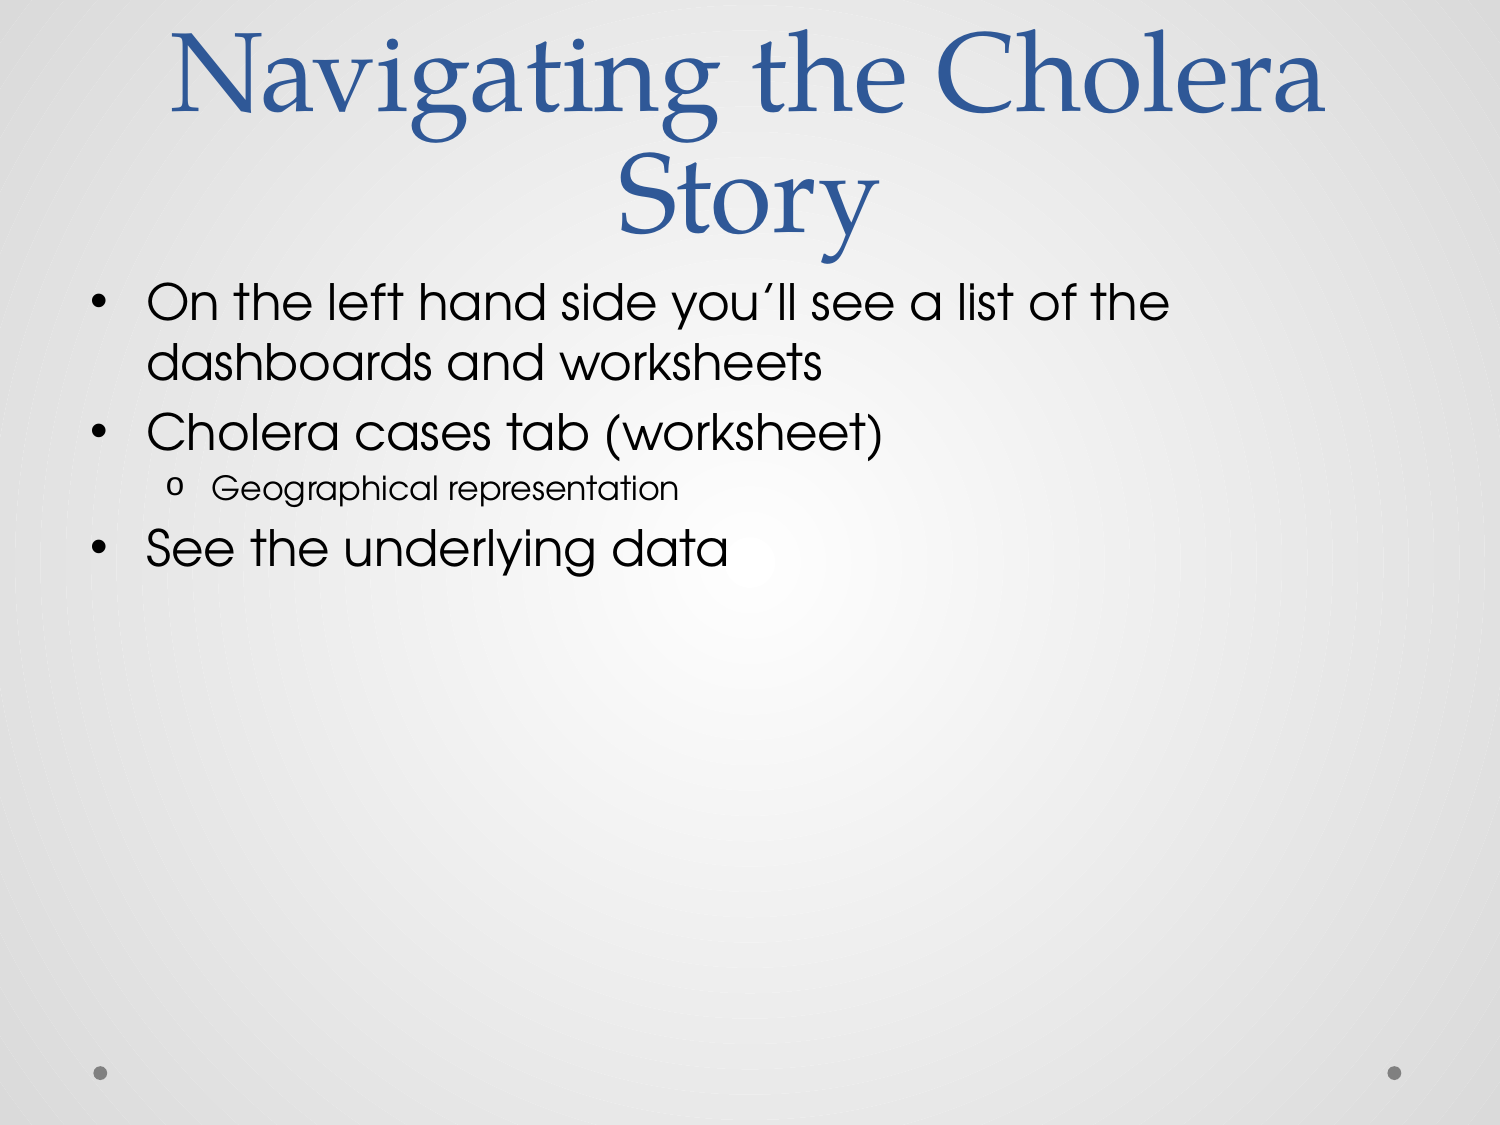

# Navigating the Cholera Story
On the left hand side you’ll see a list of the dashboards and worksheets
Cholera cases tab (worksheet)
Geographical representation
See the underlying data